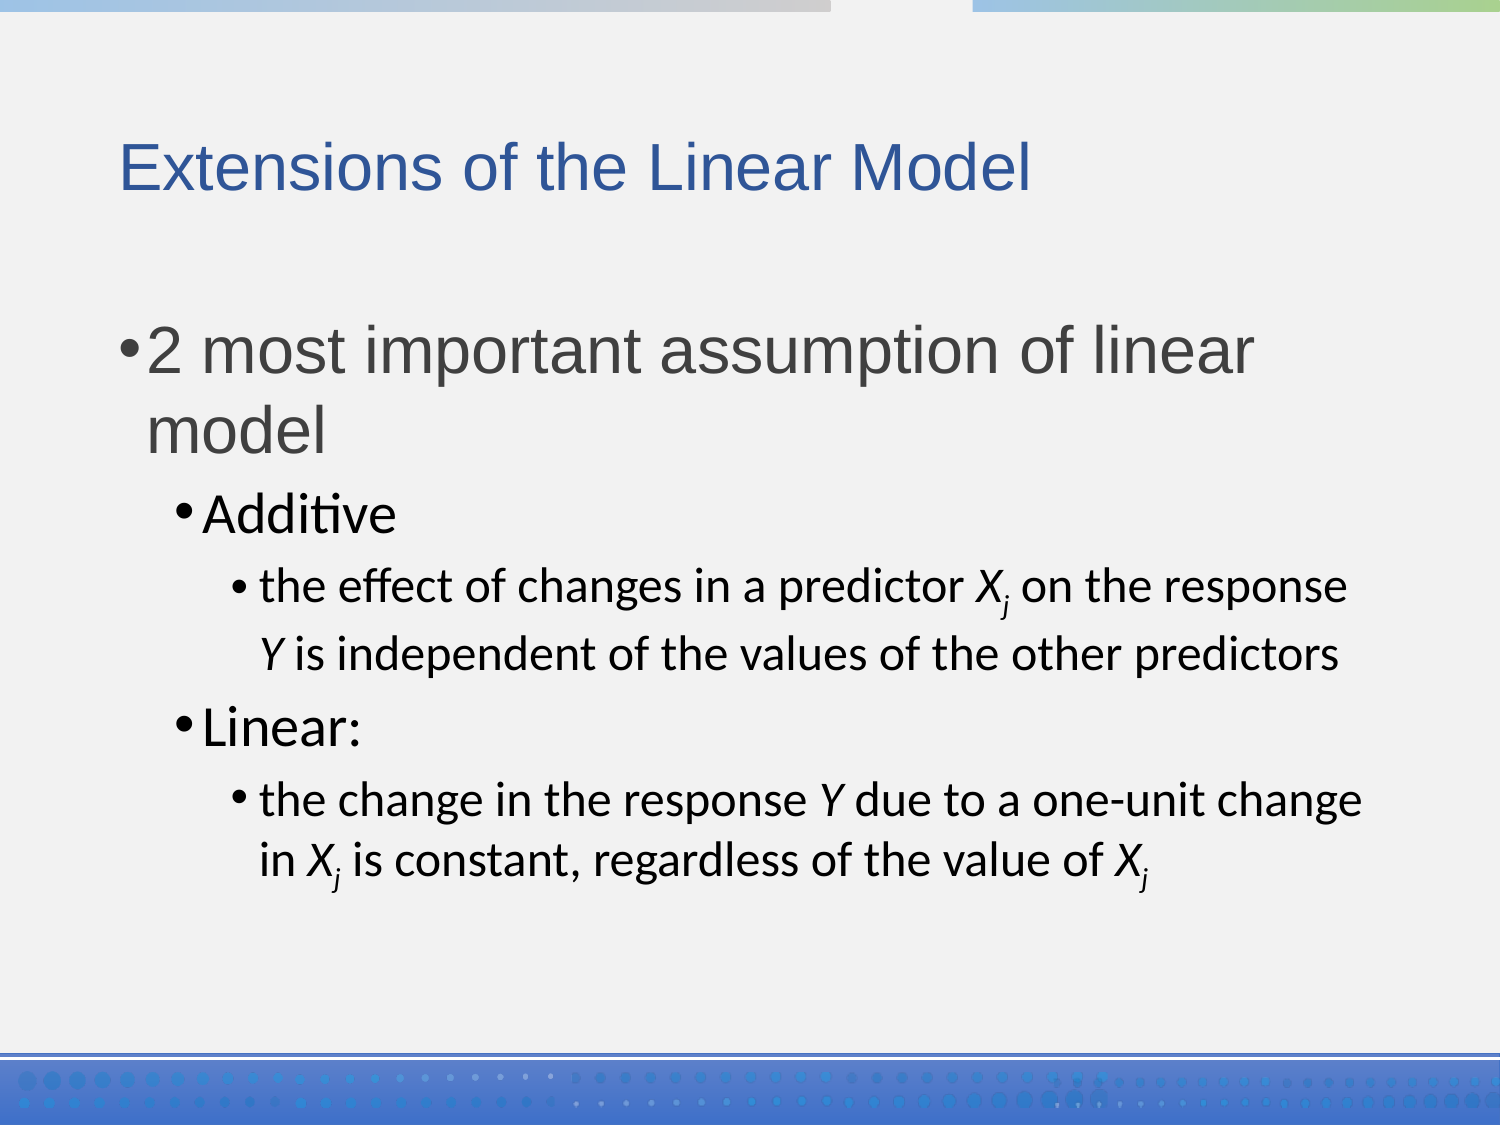

# Extensions of the Linear Model
2 most important assumption of linear model
Additive
the effect of changes in a predictor Xj on the response Y is independent of the values of the other predictors
Linear:
the change in the response Y due to a one-unit change in Xj is constant, regardless of the value of Xj